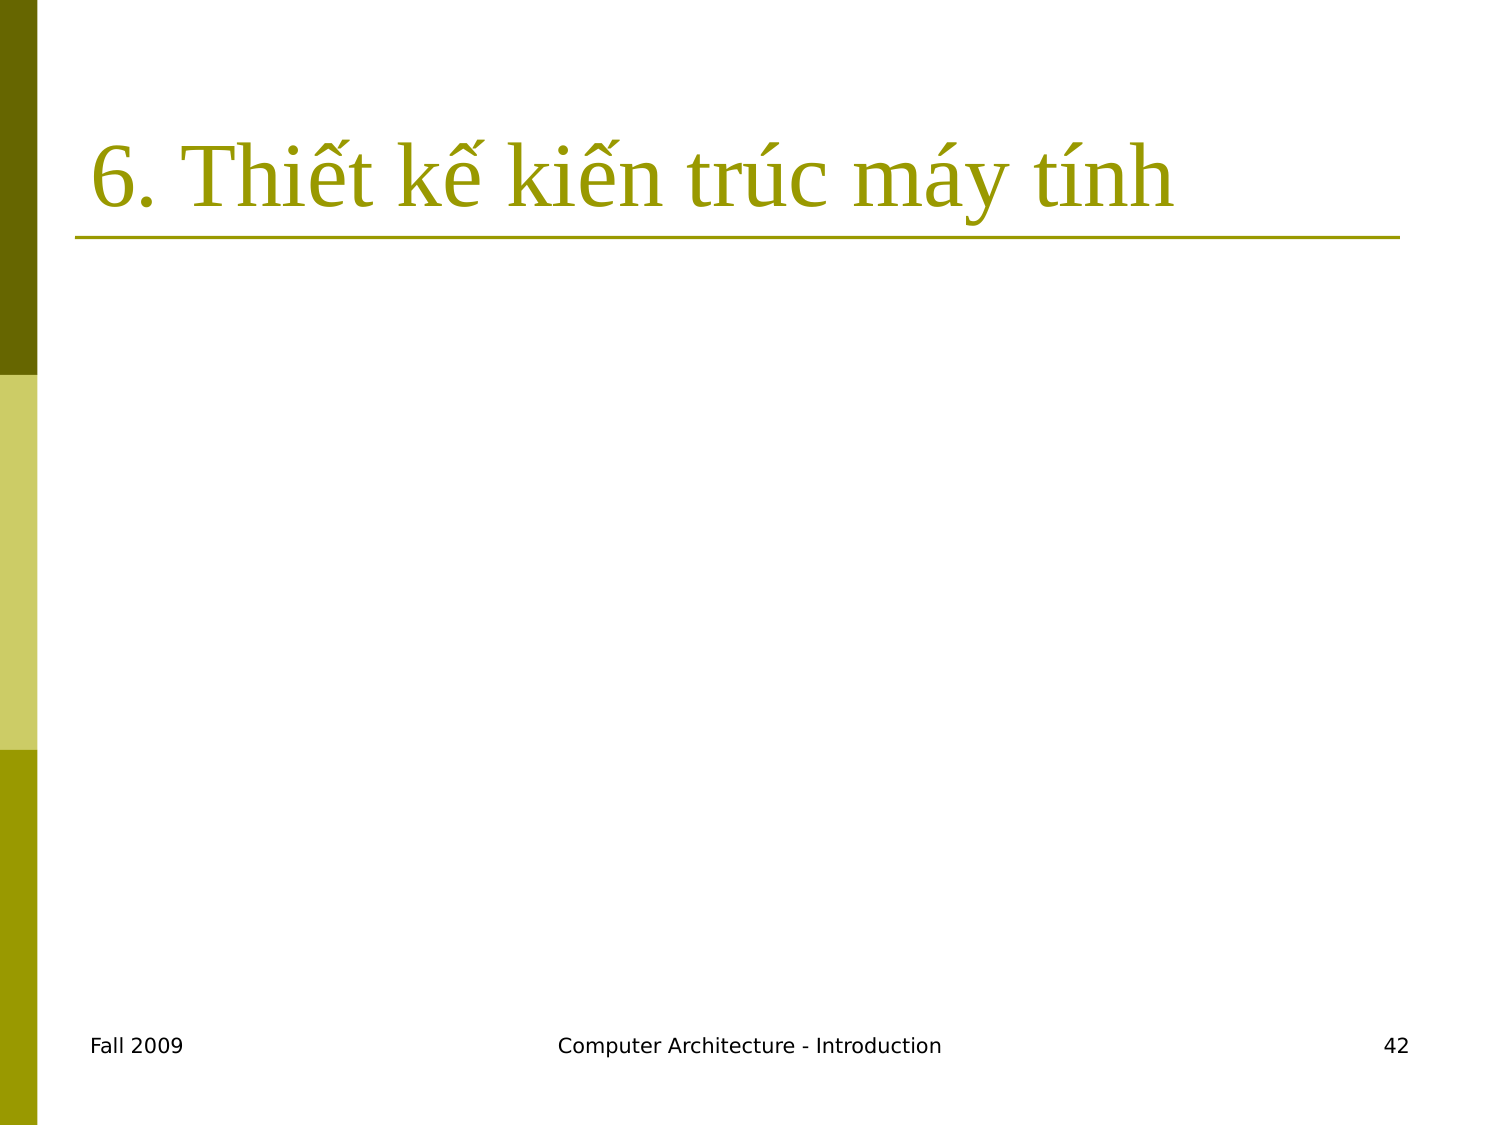

# 6. Thiết kế kiến trúc máy tính

Fall 2009
Computer Architecture - Introduction
42